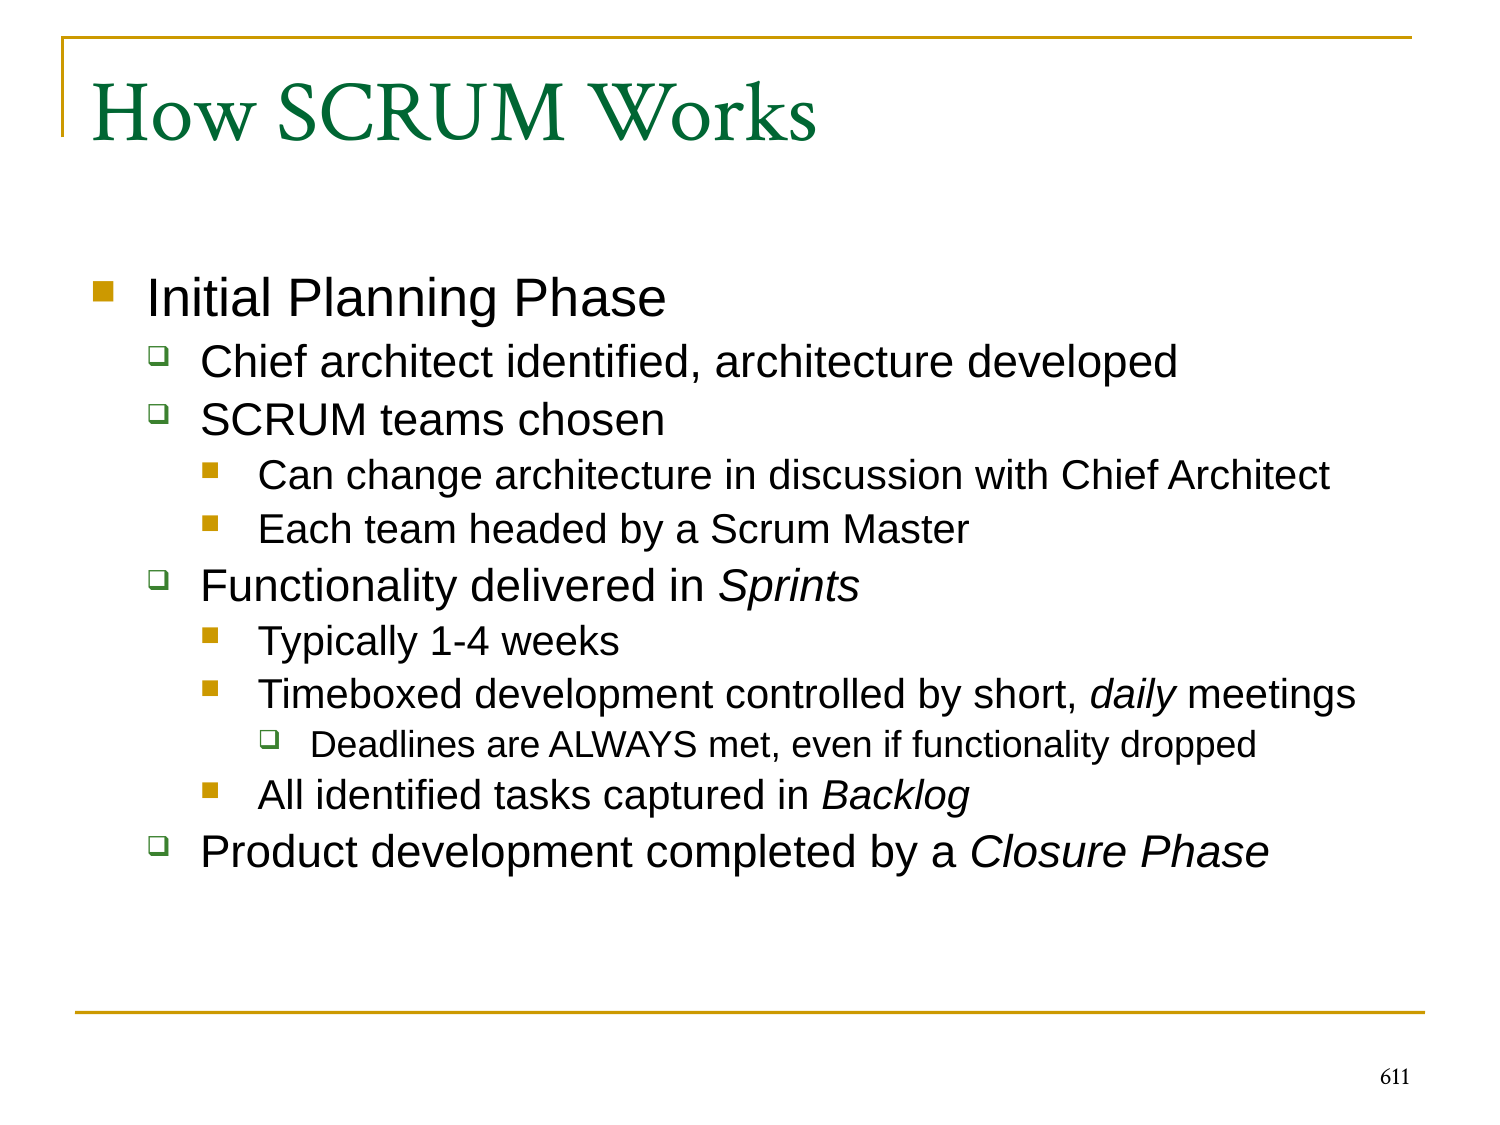

# How SCRUM Works
Initial Planning Phase
Chief architect identified, architecture developed
SCRUM teams chosen
Can change architecture in discussion with Chief Architect
Each team headed by a Scrum Master
Functionality delivered in Sprints
Typically 1-4 weeks
Timeboxed development controlled by short, daily meetings
Deadlines are ALWAYS met, even if functionality dropped
All identified tasks captured in Backlog
Product development completed by a Closure Phase
611